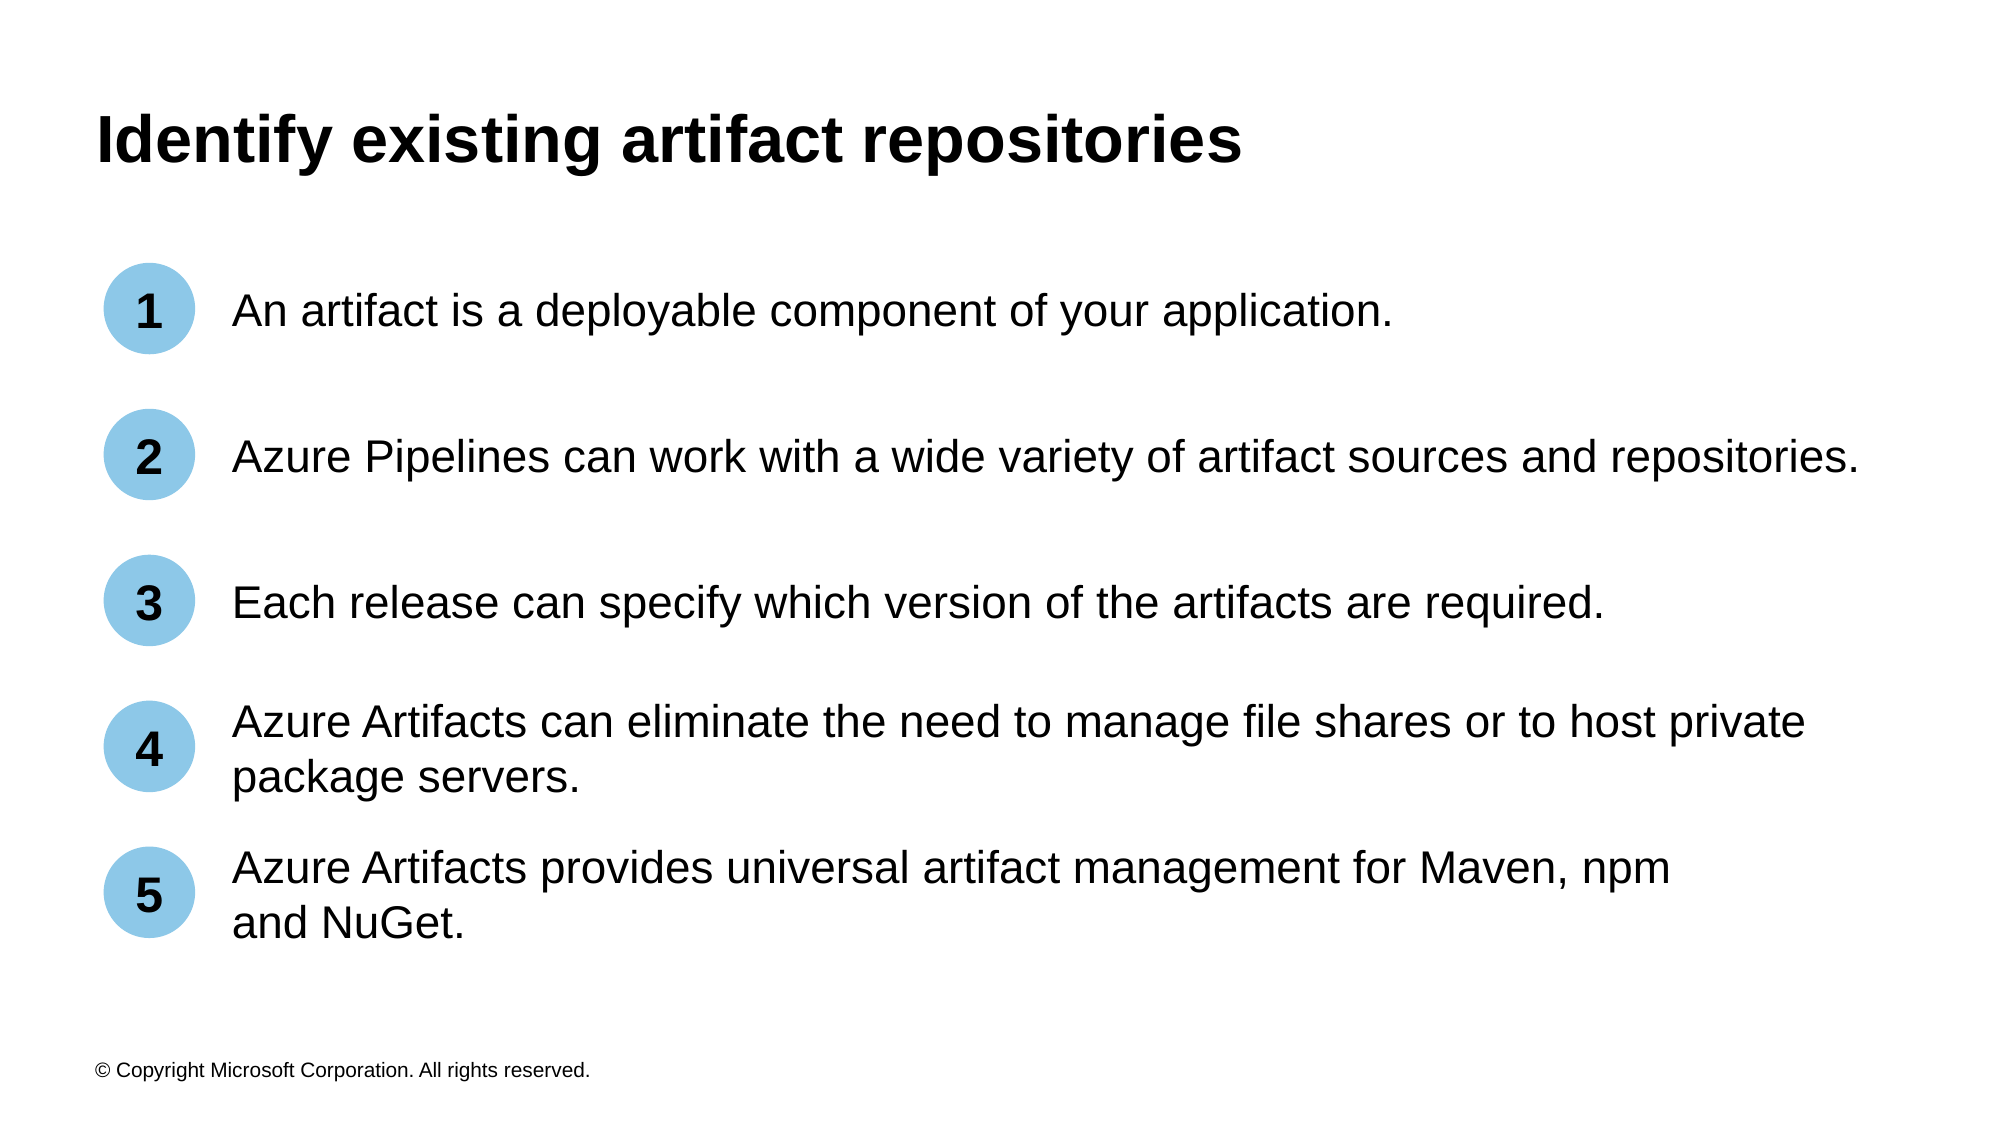

# Identify existing artifact repositories
1
An artifact is a deployable component of your application.
Azure Pipelines can work with a wide variety of artifact sources and repositories.
2
3
Each release can specify which version of the artifacts are required.
Azure Artifacts can eliminate the need to manage file shares or to host private
package servers.
4
Azure Artifacts provides universal artifact management for Maven, npm and NuGet.
5